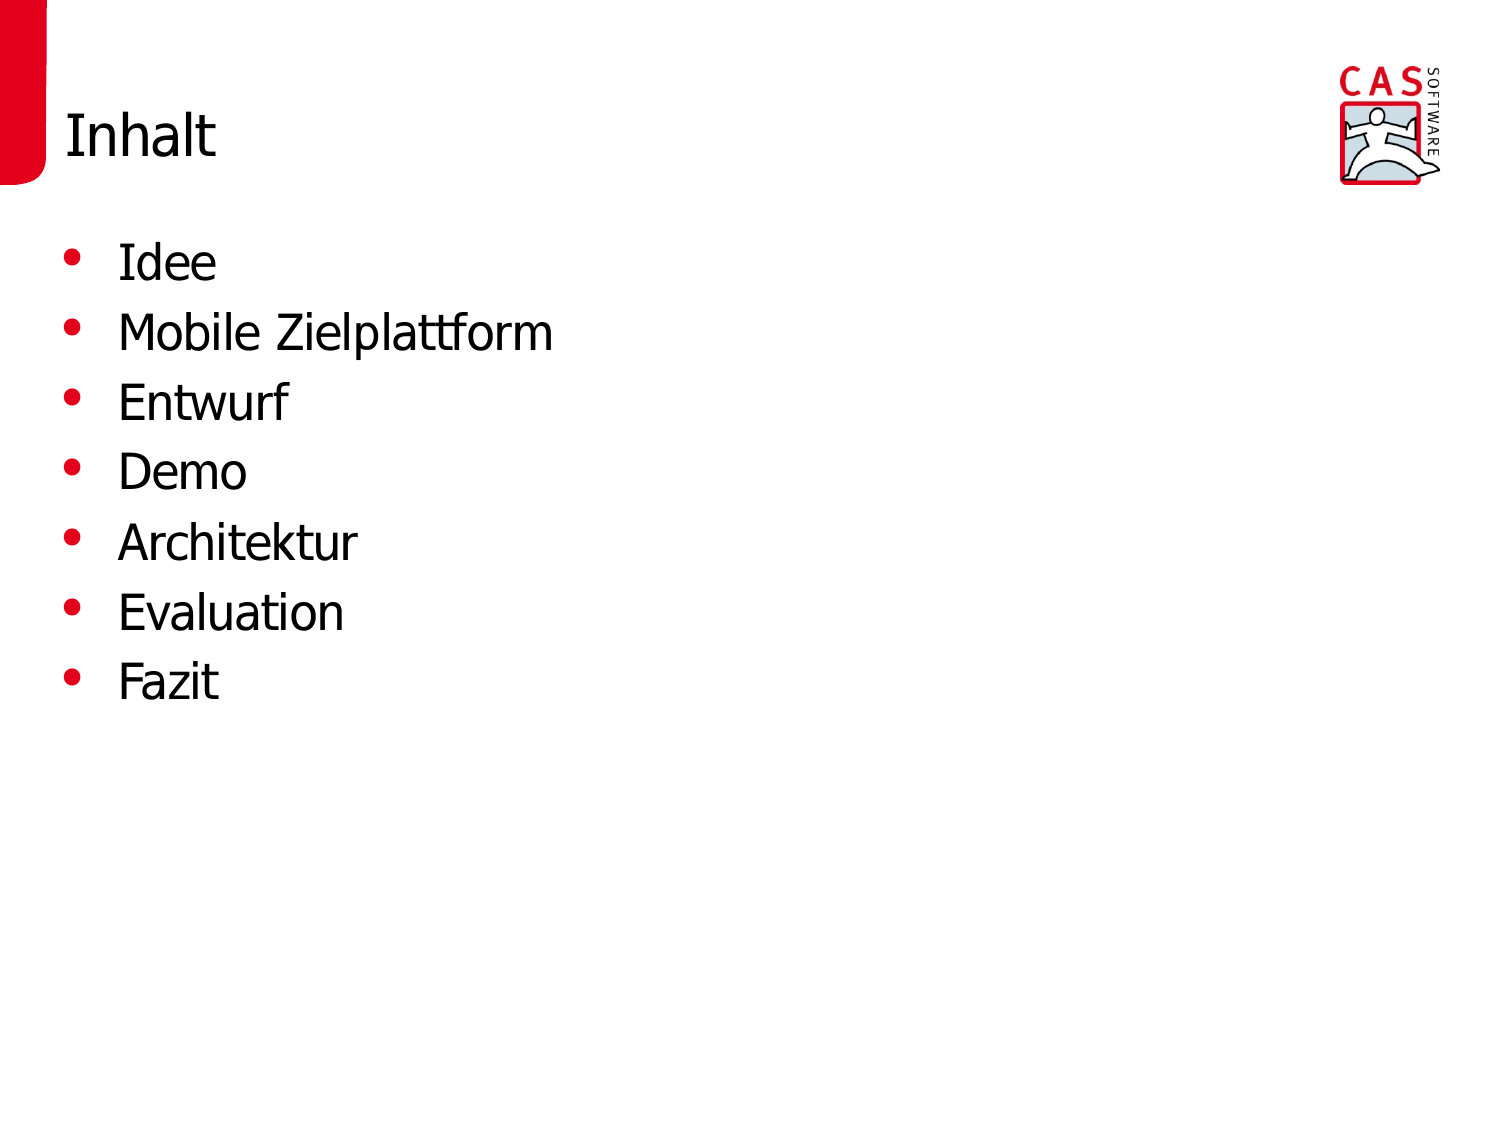

# Inhalt
Idee
Mobile Zielplattform
Entwurf
Demo
Architektur
Evaluation
Fazit